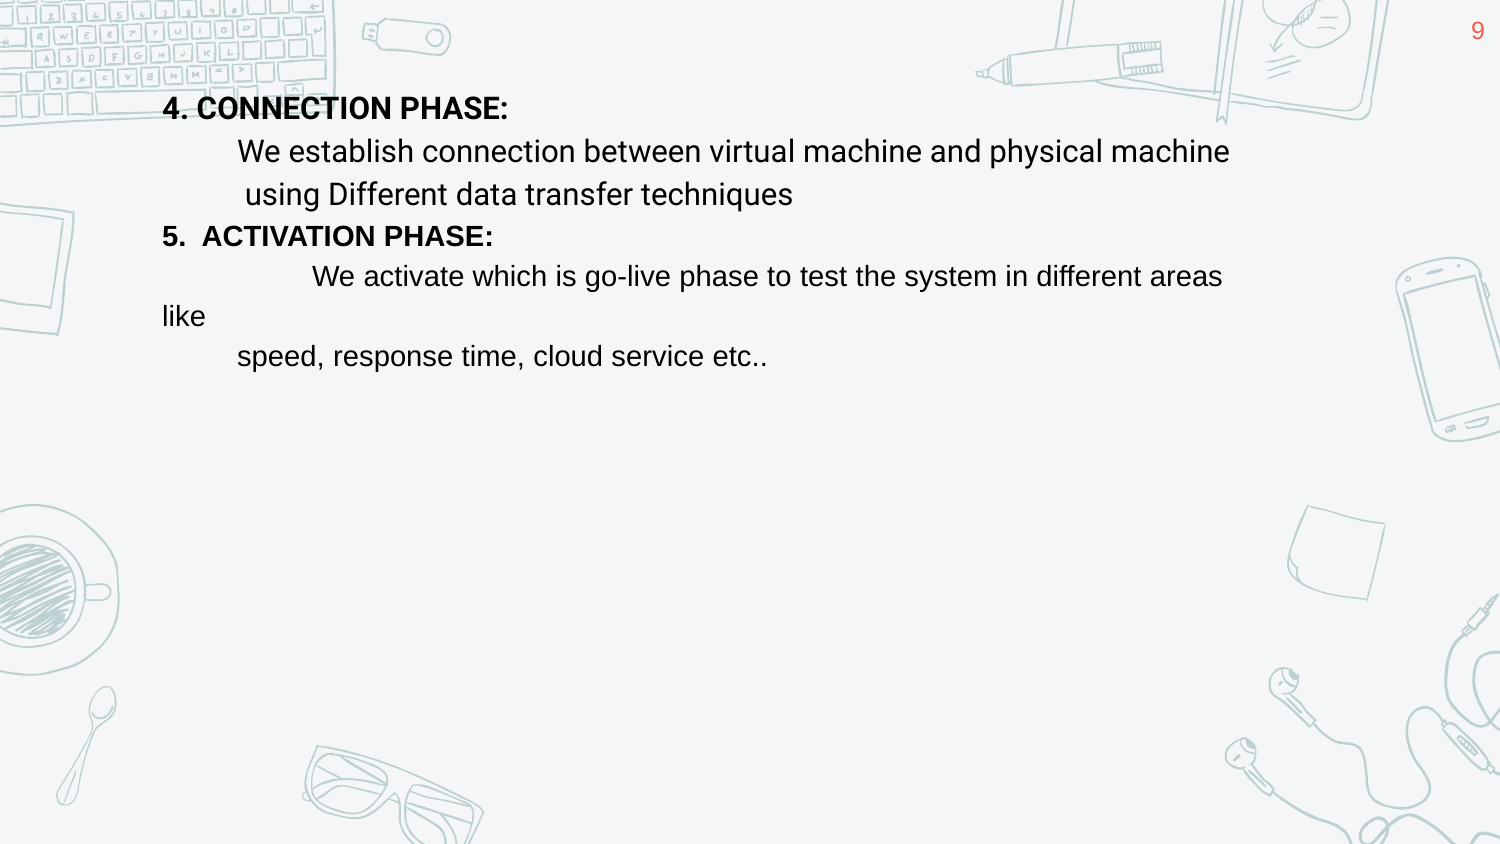

9
4. CONNECTION PHASE:
We establish connection between virtual machine and physical machine
 using Different data transfer techniques
5.  ACTIVATION PHASE:
      	We activate which is go-live phase to test the system in different areas like
speed, response time, cloud service etc..